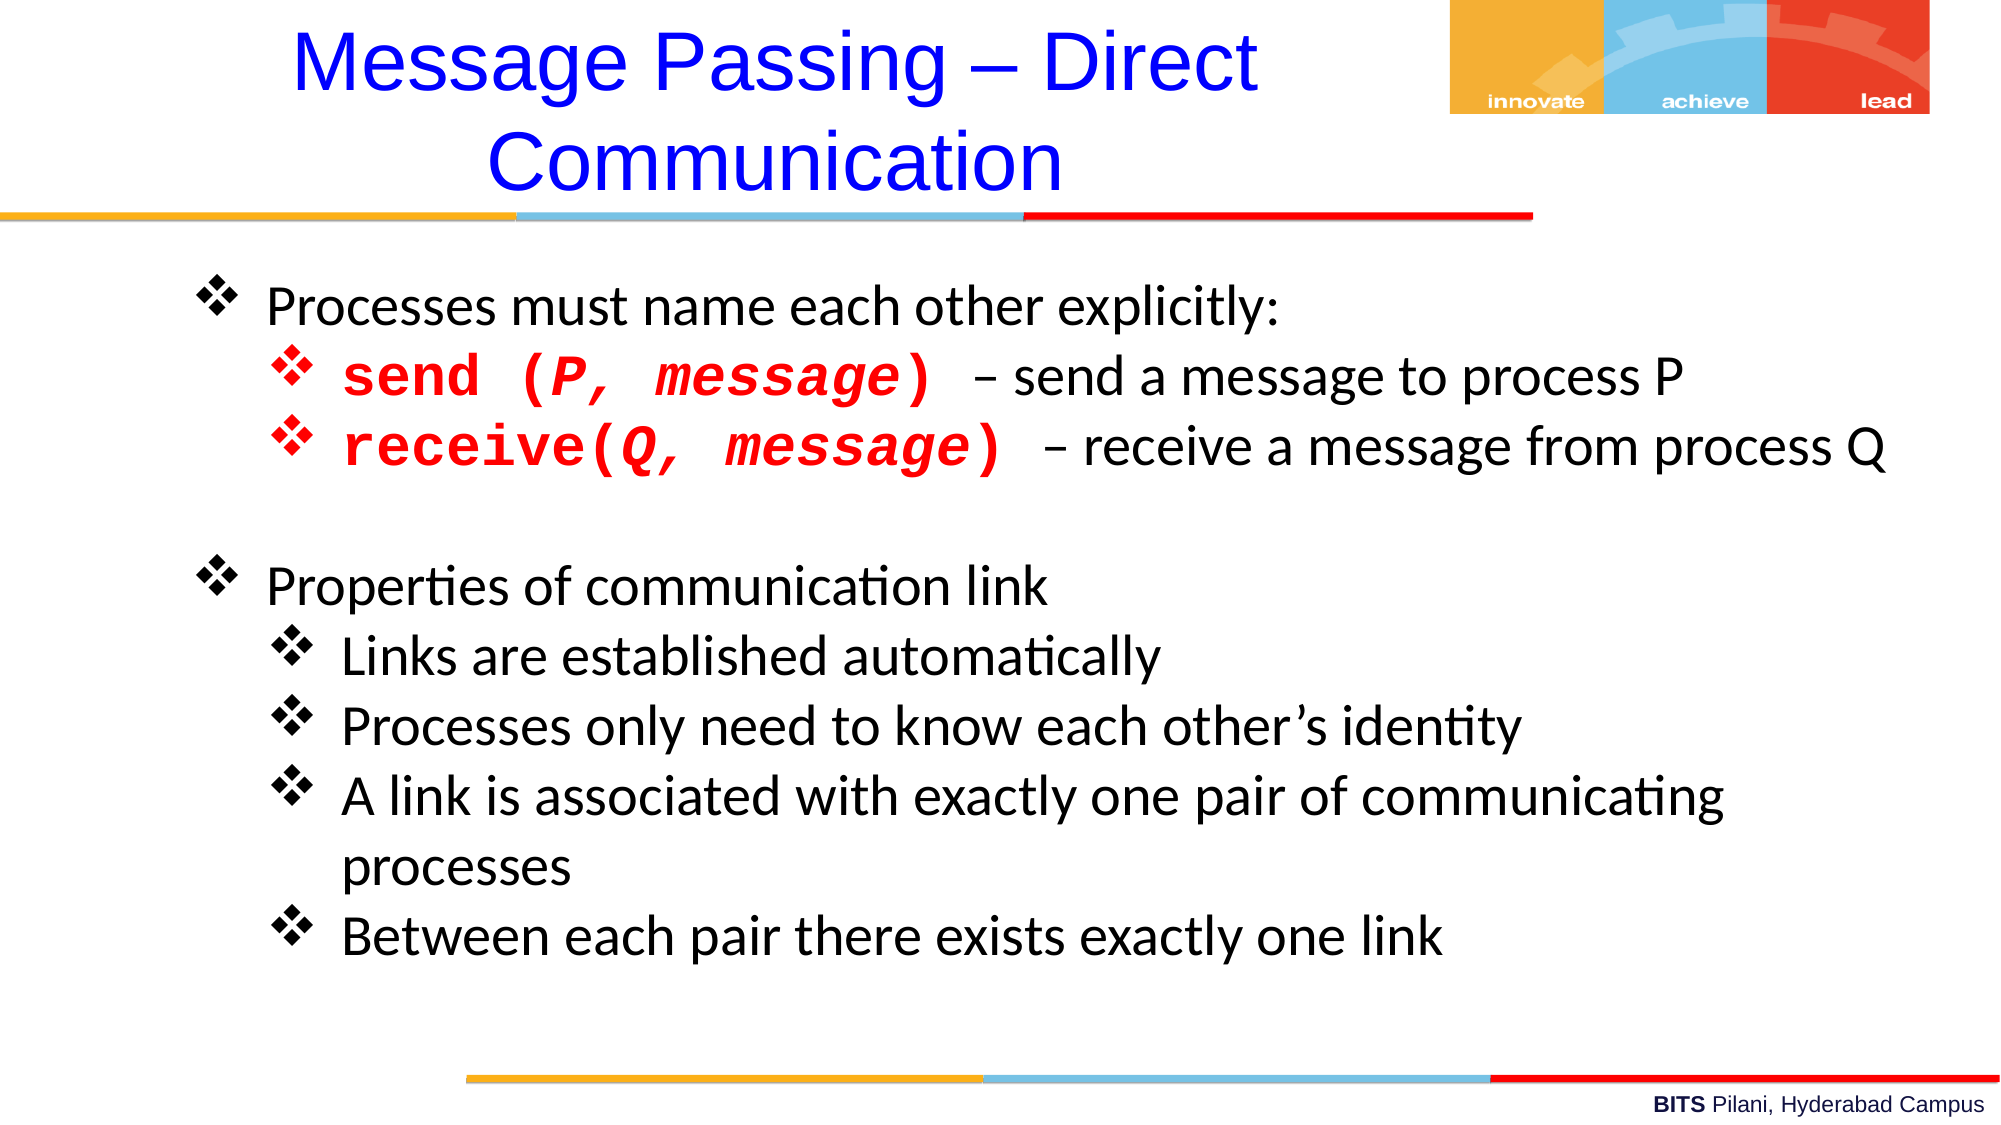

Message Passing – Direct Communication
Processes must name each other explicitly:
send (P, message) – send a message to process P
receive(Q, message) – receive a message from process Q

Properties of communication link
Links are established automatically
Processes only need to know each other’s identity
A link is associated with exactly one pair of communicating processes
Between each pair there exists exactly one link